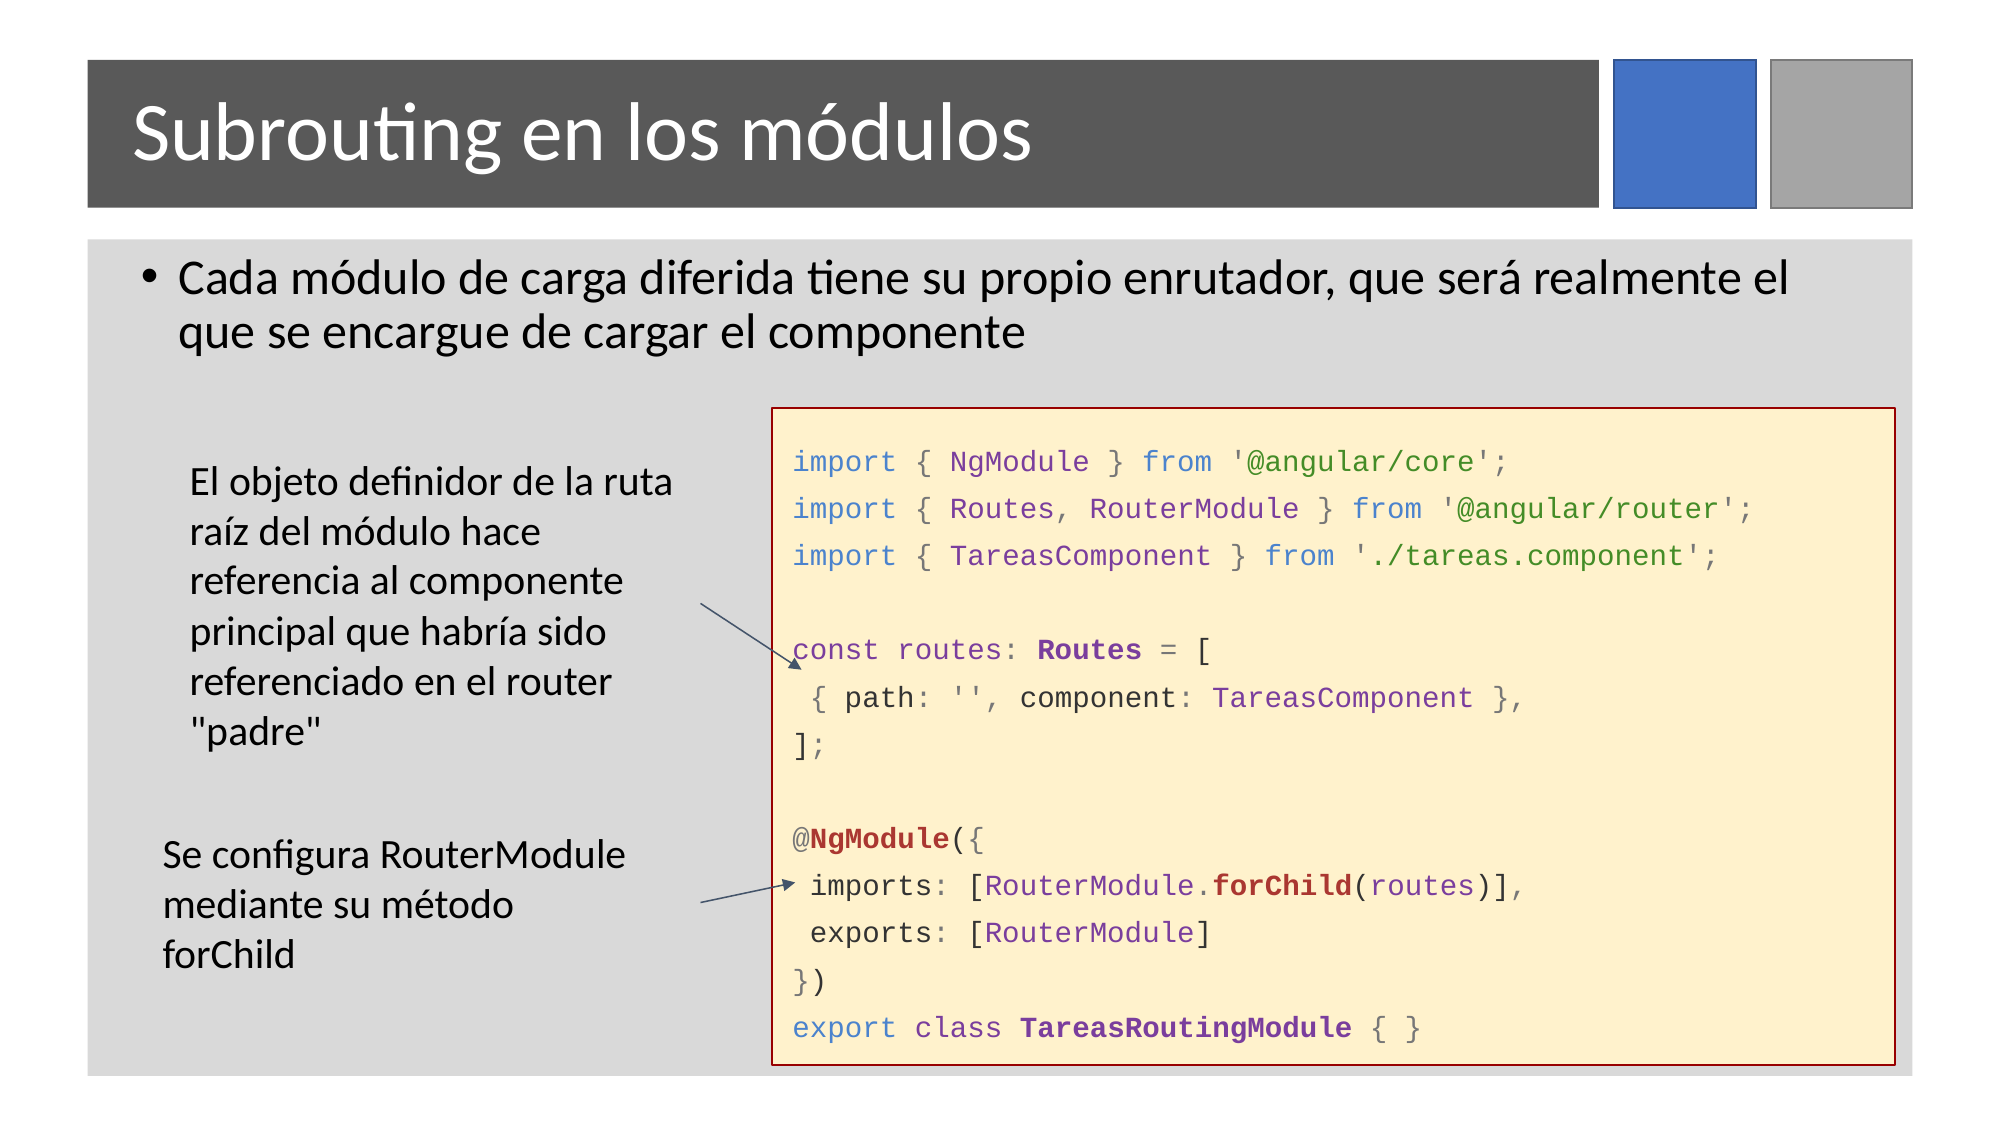

# Subrouting en los módulos
Cada módulo de carga diferida tiene su propio enrutador, que será realmente el que se encargue de cargar el componente
import { NgModule } from '@angular/core';
import { Routes, RouterModule } from '@angular/router';
import { TareasComponent } from './tareas.component';

const routes: Routes = [
 { path: '', component: TareasComponent },
];

@NgModule({
 imports: [RouterModule.forChild(routes)],
 exports: [RouterModule]
})
export class TareasRoutingModule { }
El objeto definidor de la ruta raíz del módulo hace referencia al componente principal que habría sido referenciado en el router "padre"
Se configura RouterModule
mediante su método
forChild